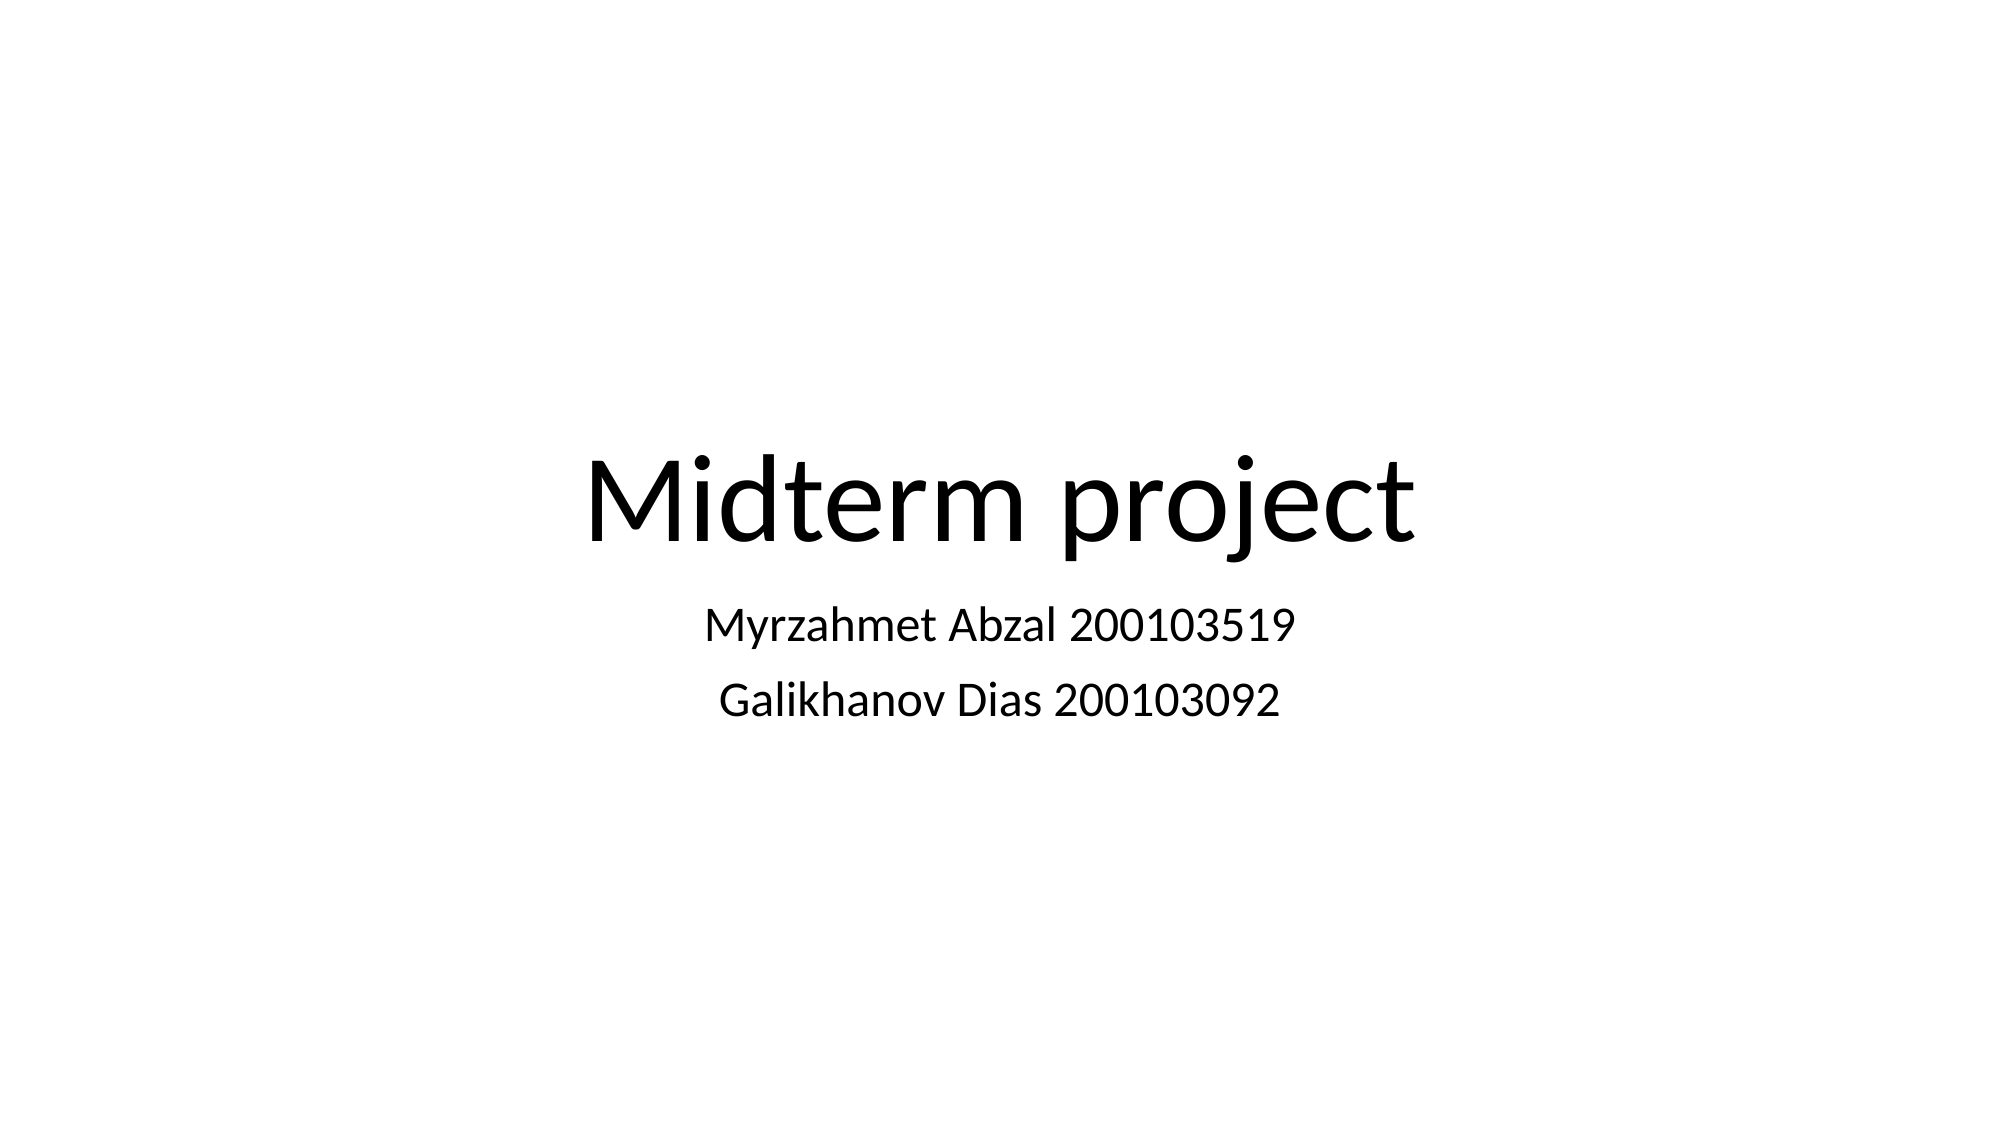

# Midterm project
Myrzahmet Abzal 200103519
Galikhanov Dias 200103092